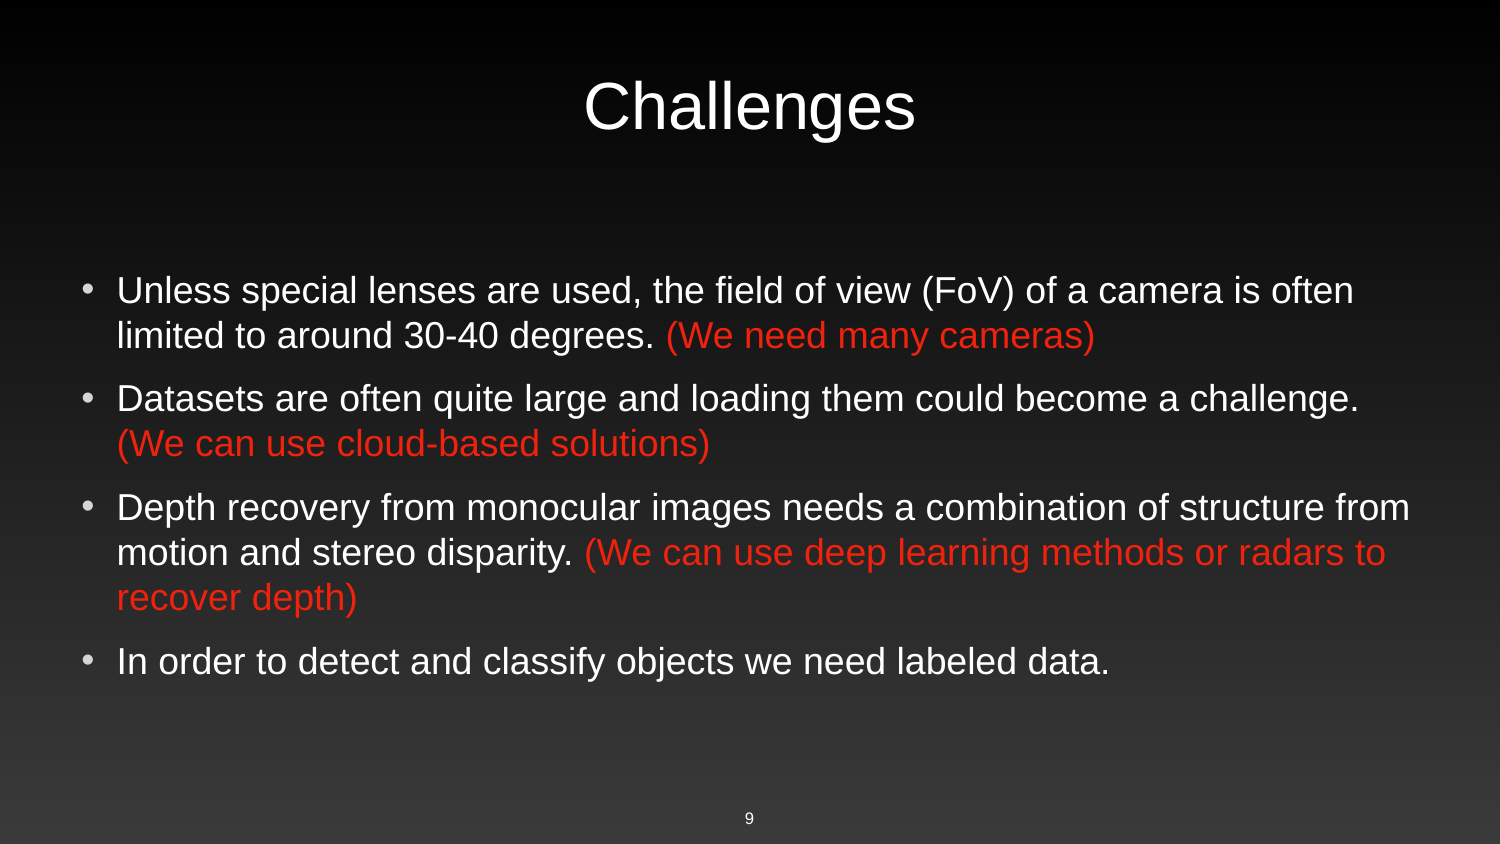

# Challenges

Unless special lenses are used, the field of view (FoV) of a camera is often limited to around 30-40 degrees. (We need many cameras)
Datasets are often quite large and loading them could become a challenge. (We can use cloud-based solutions)
Depth recovery from monocular images needs a combination of structure from motion and stereo disparity. (We can use deep learning methods or radars to recover depth)
In order to detect and classify objects we need labeled data.
9